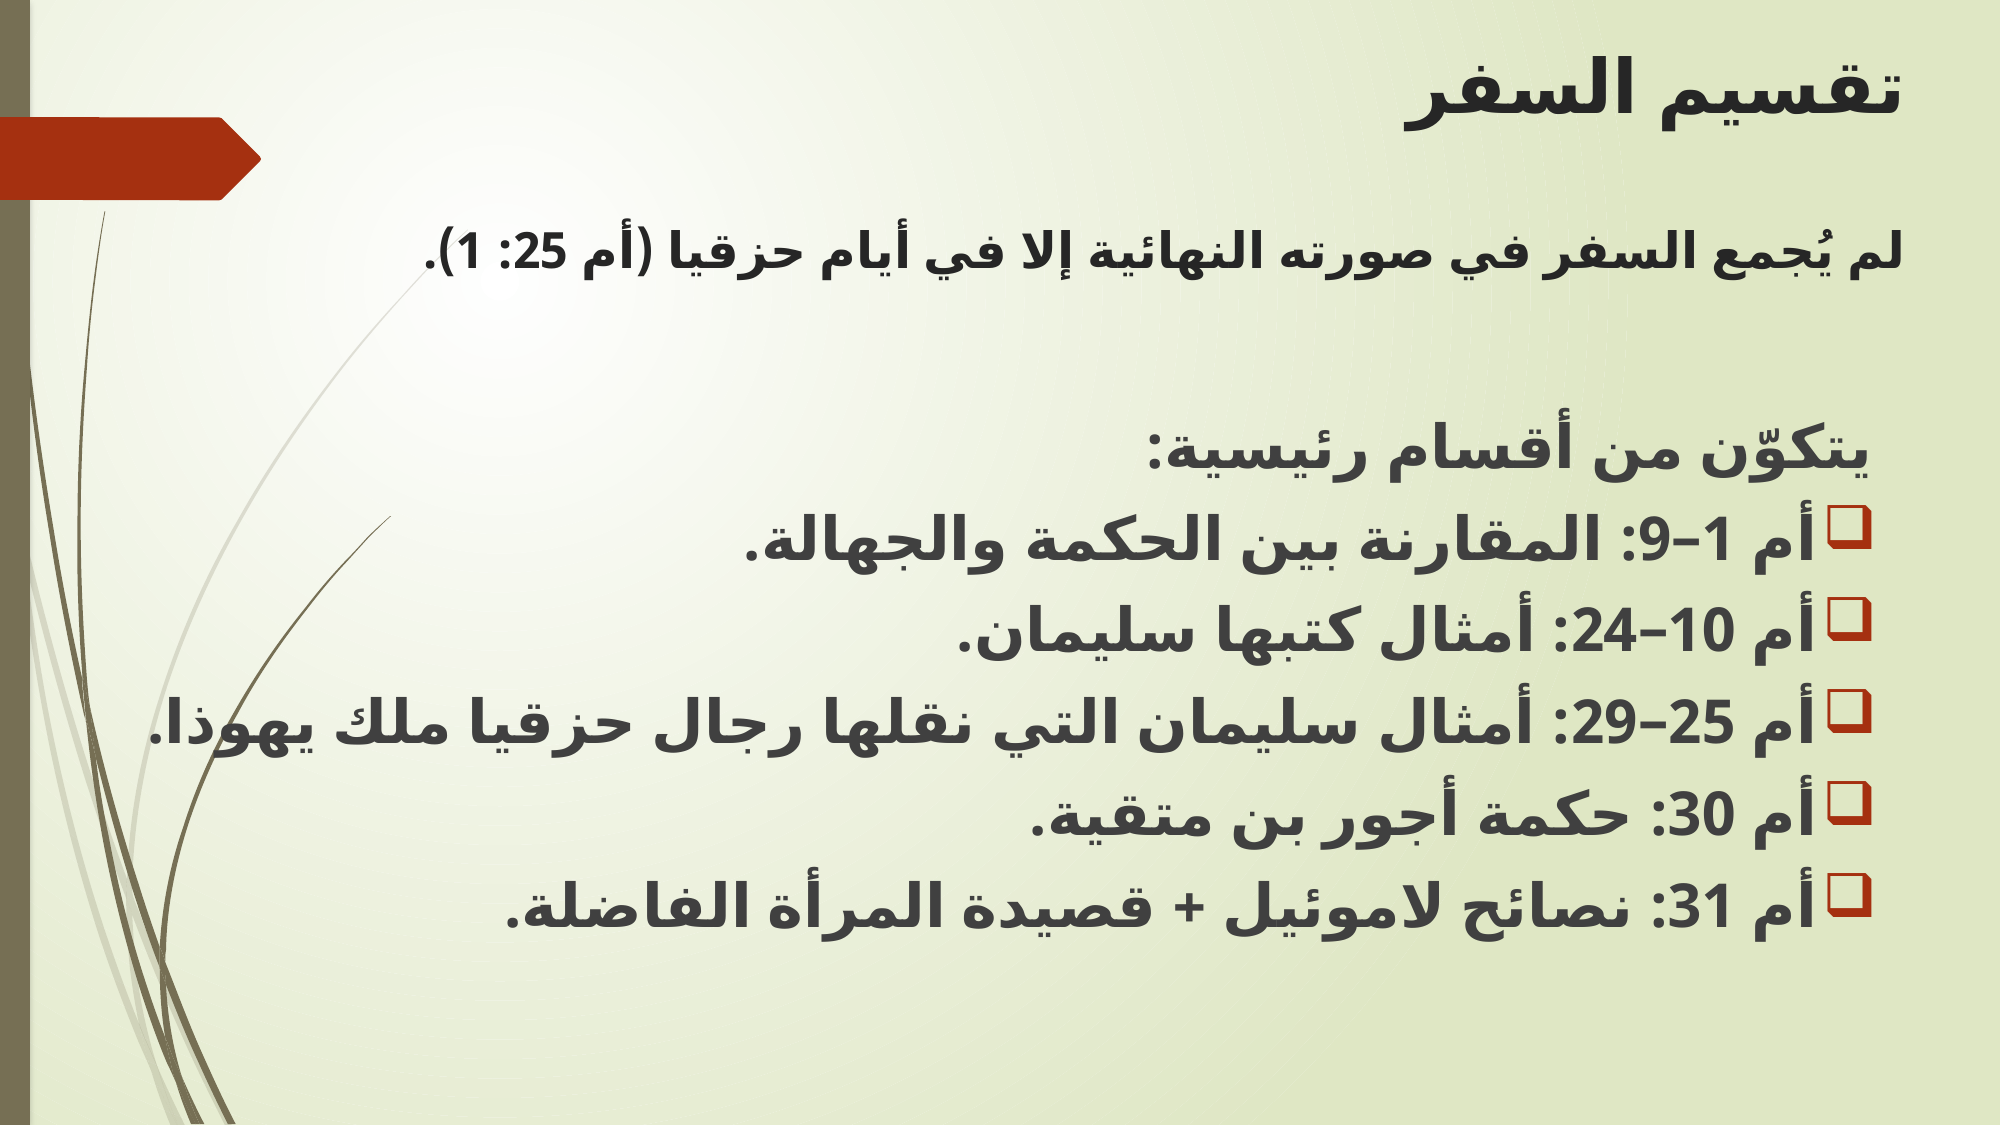

# تقسيم السفر لم يُجمع السفر في صورته النهائية إلا في أيام حزقيا (أم 25: 1).
يتكوّن من أقسام رئيسية:
أم 1–9: المقارنة بين الحكمة والجهالة.
أم 10–24: أمثال كتبها سليمان.
أم 25–29: أمثال سليمان التي نقلها رجال حزقيا ملك يهوذا.
أم 30: حكمة أجور بن متقية.
أم 31: نصائح لاموئيل + قصيدة المرأة الفاضلة.